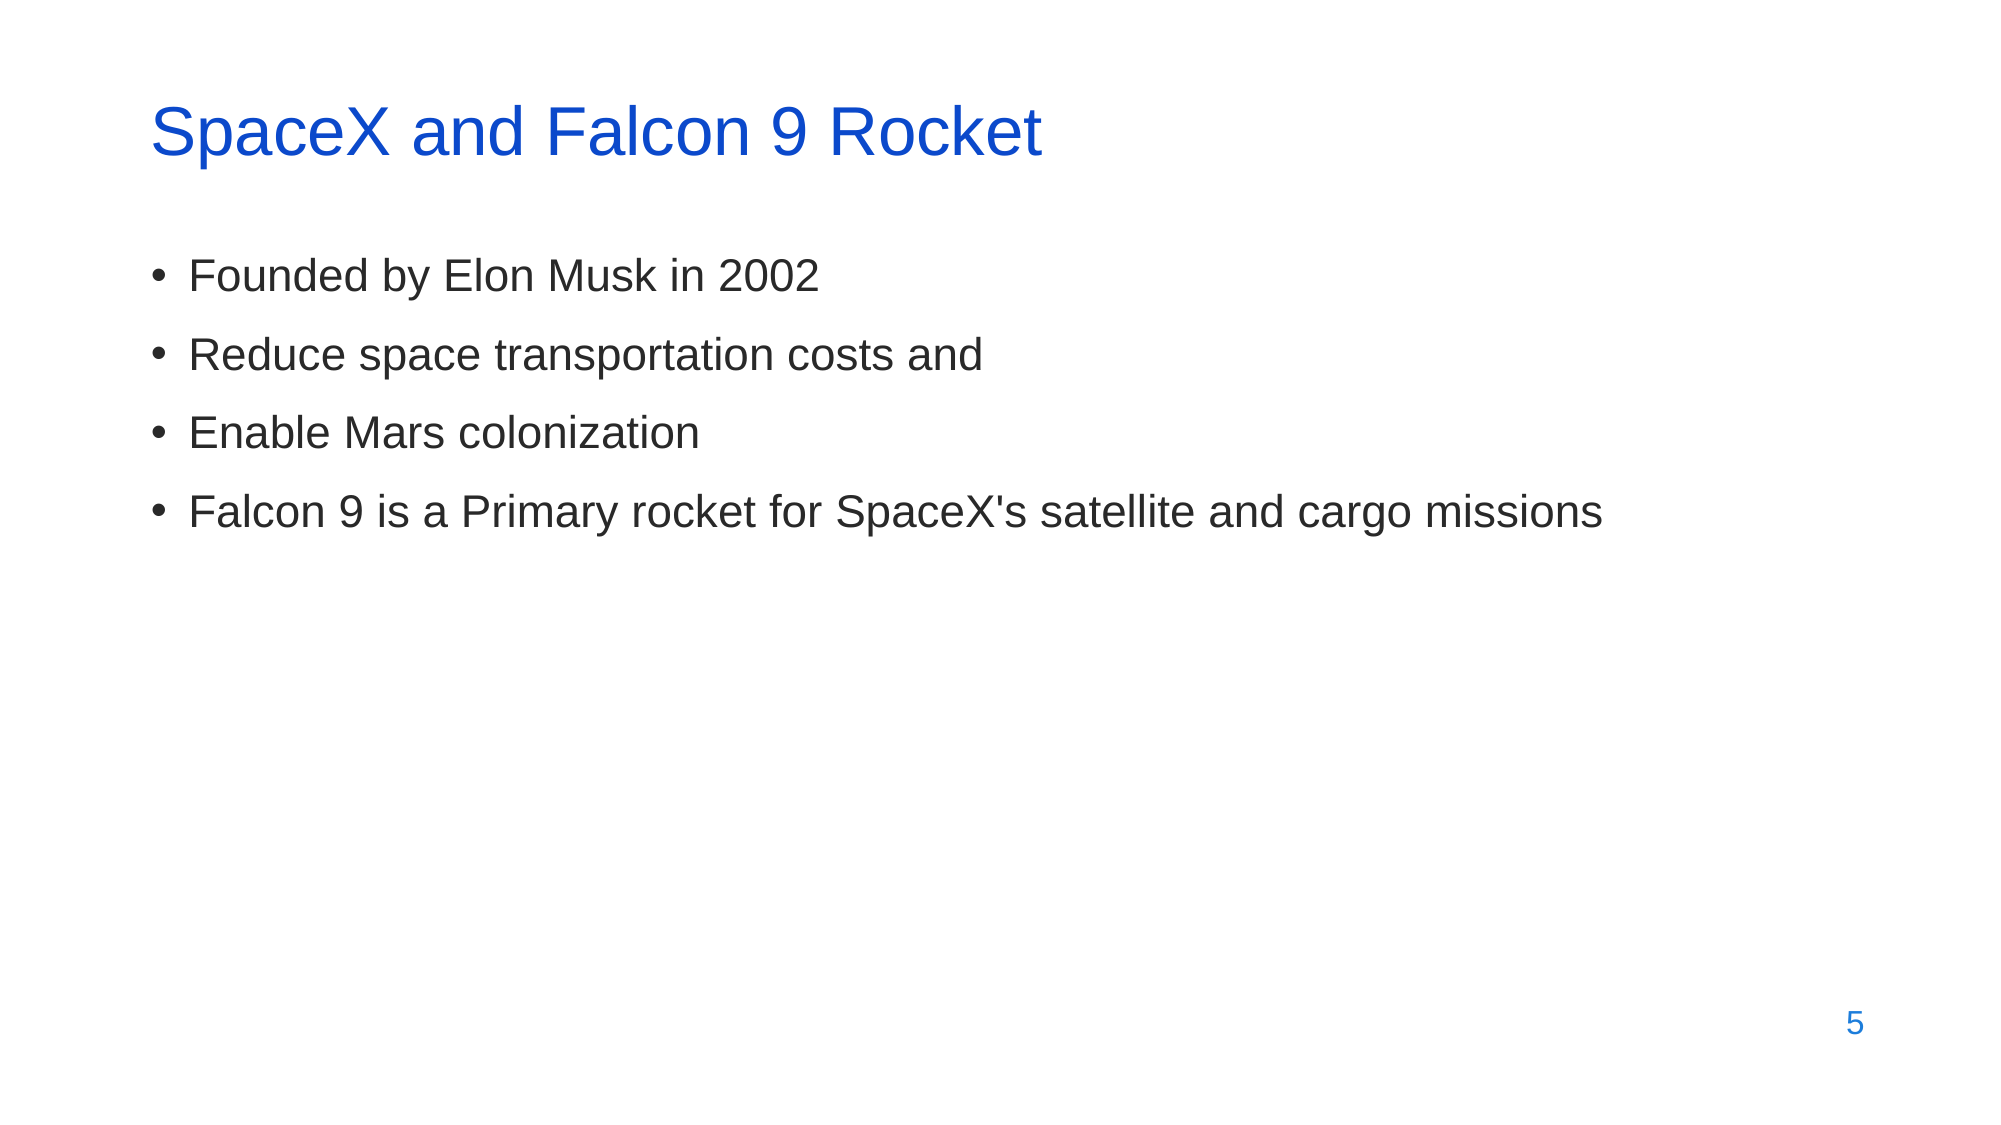

SpaceX and Falcon 9 Rocket
Founded by Elon Musk in 2002
Reduce space transportation costs and
Enable Mars colonization
Falcon 9 is a Primary rocket for SpaceX's satellite and cargo missions
5